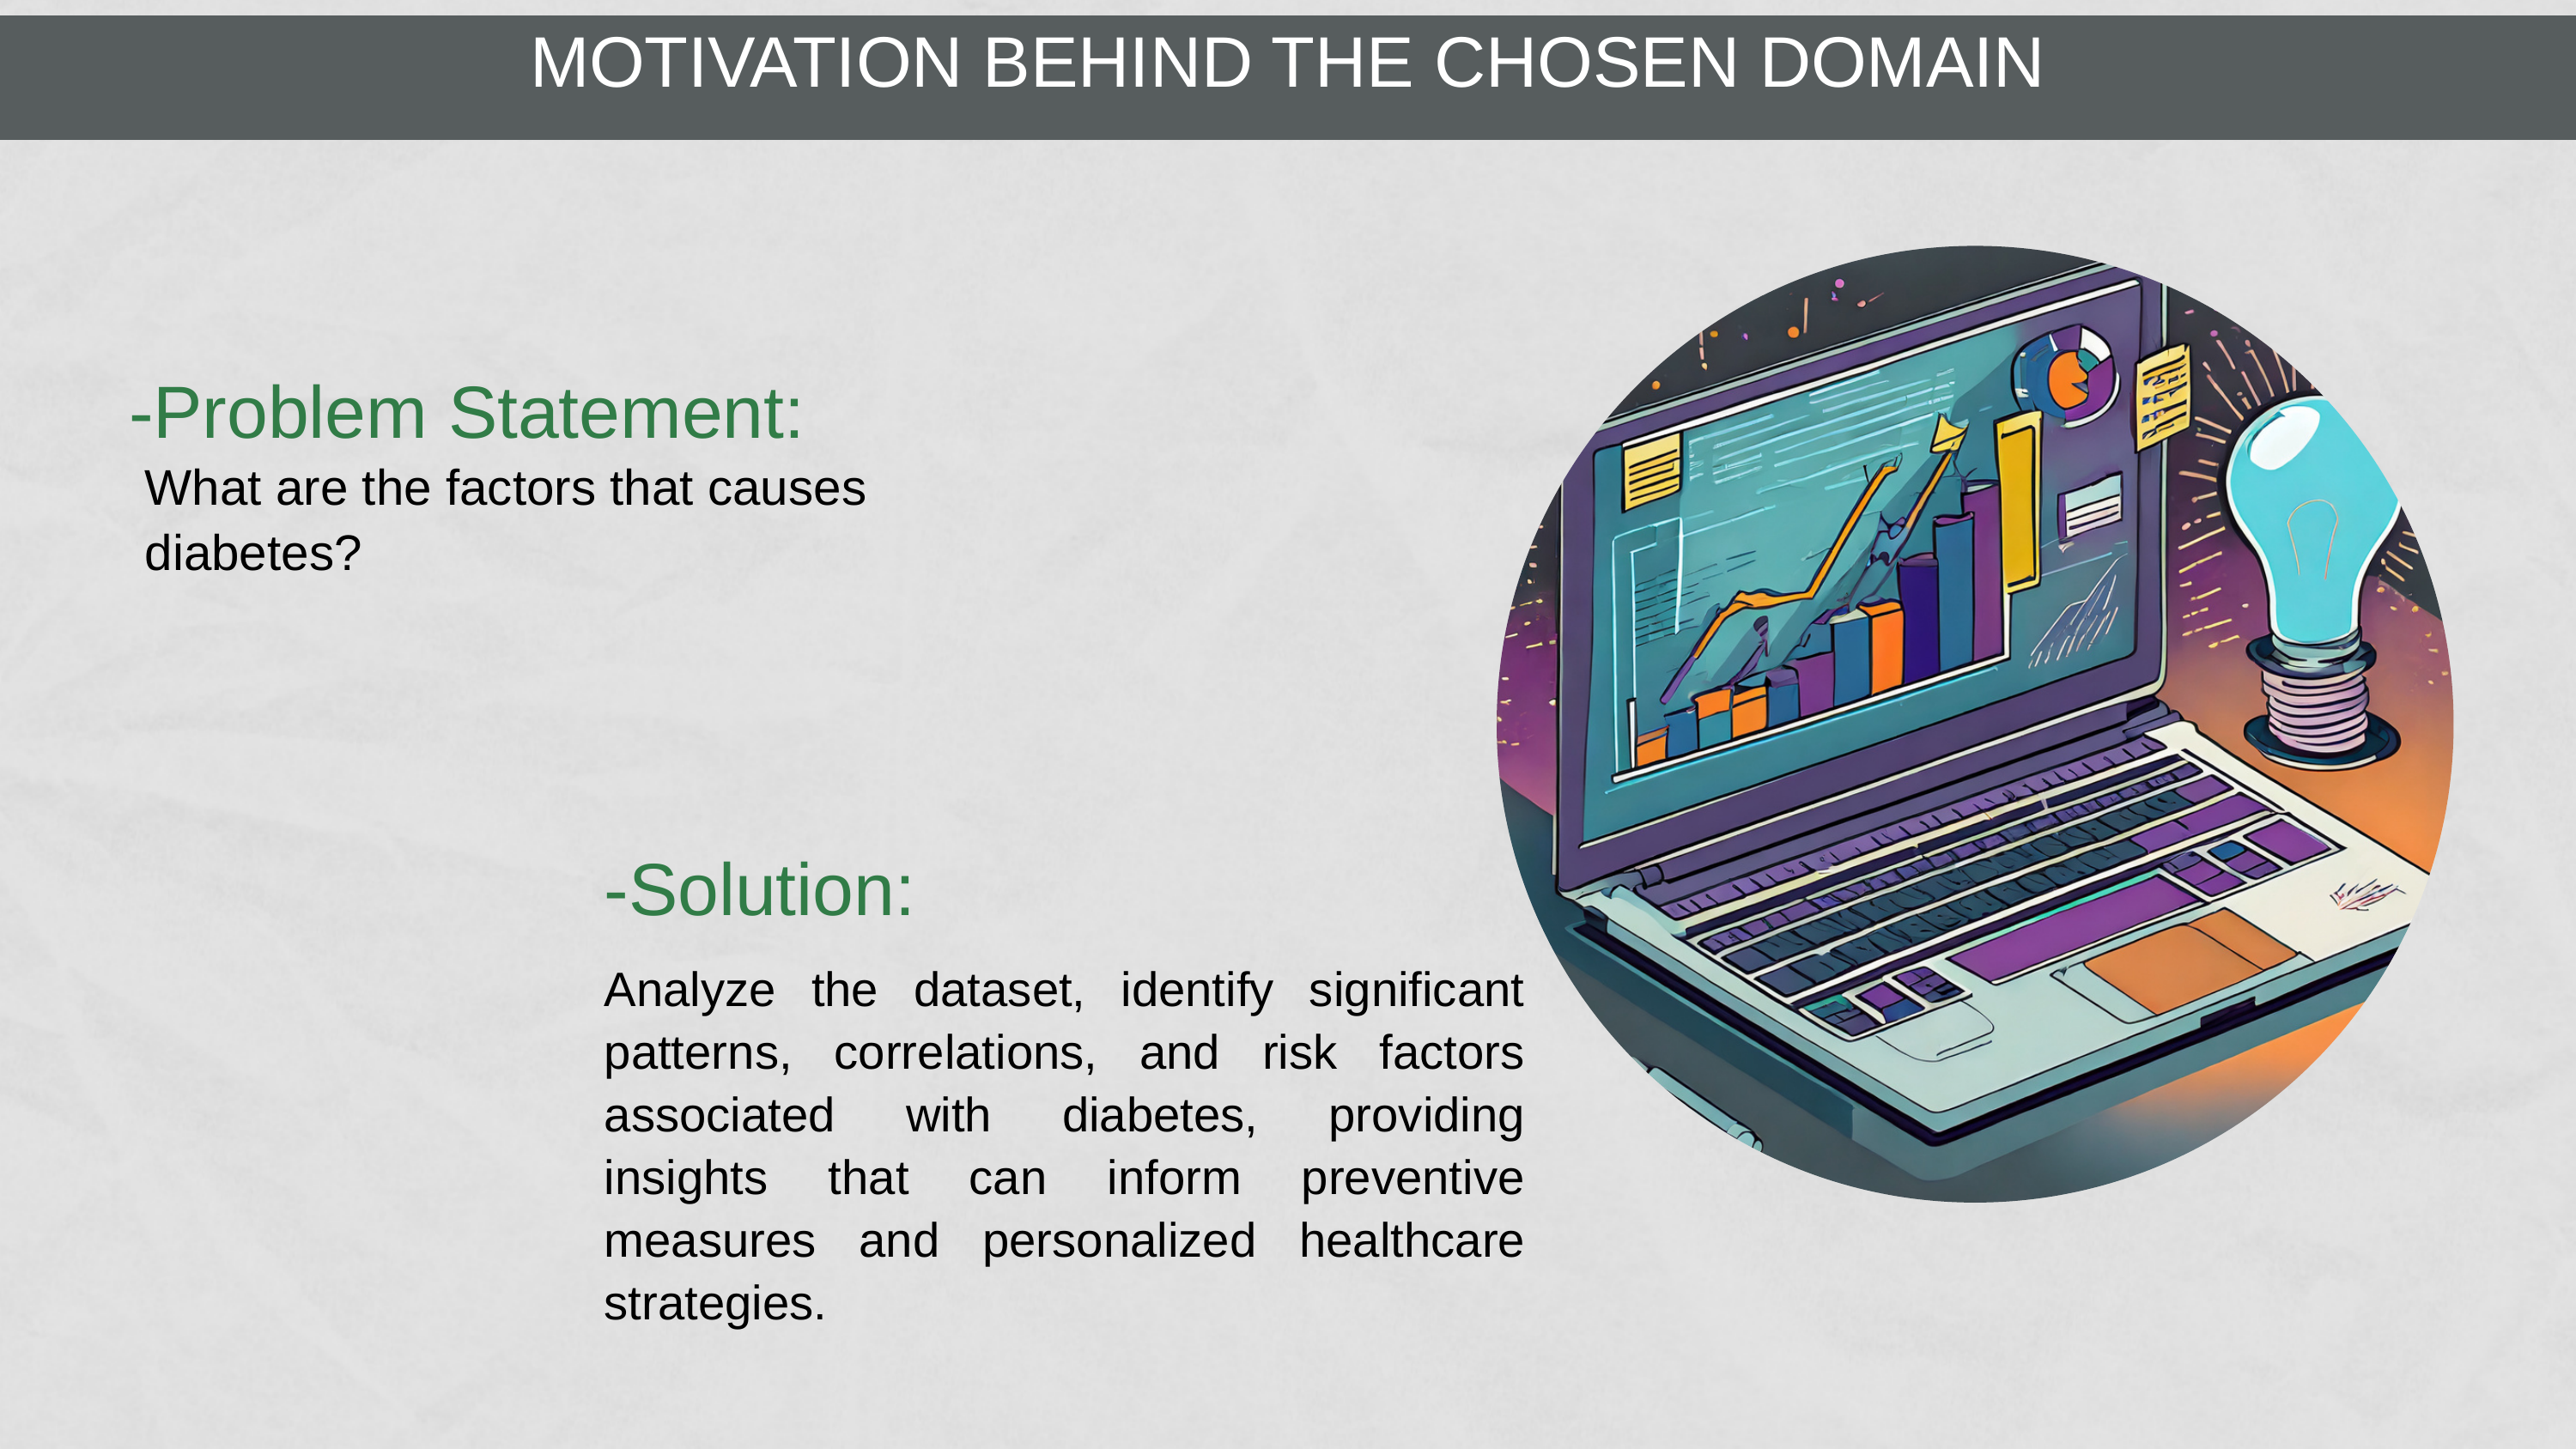

MOTIVATION BEHIND THE CHOSEN DOMAIN

-Problem Statement:
What are the factors that causes diabetes?
-Solution:
Analyze the dataset, identify significant patterns, correlations, and risk factors associated with diabetes, providing insights that can inform preventive measures and personalized healthcare strategies.